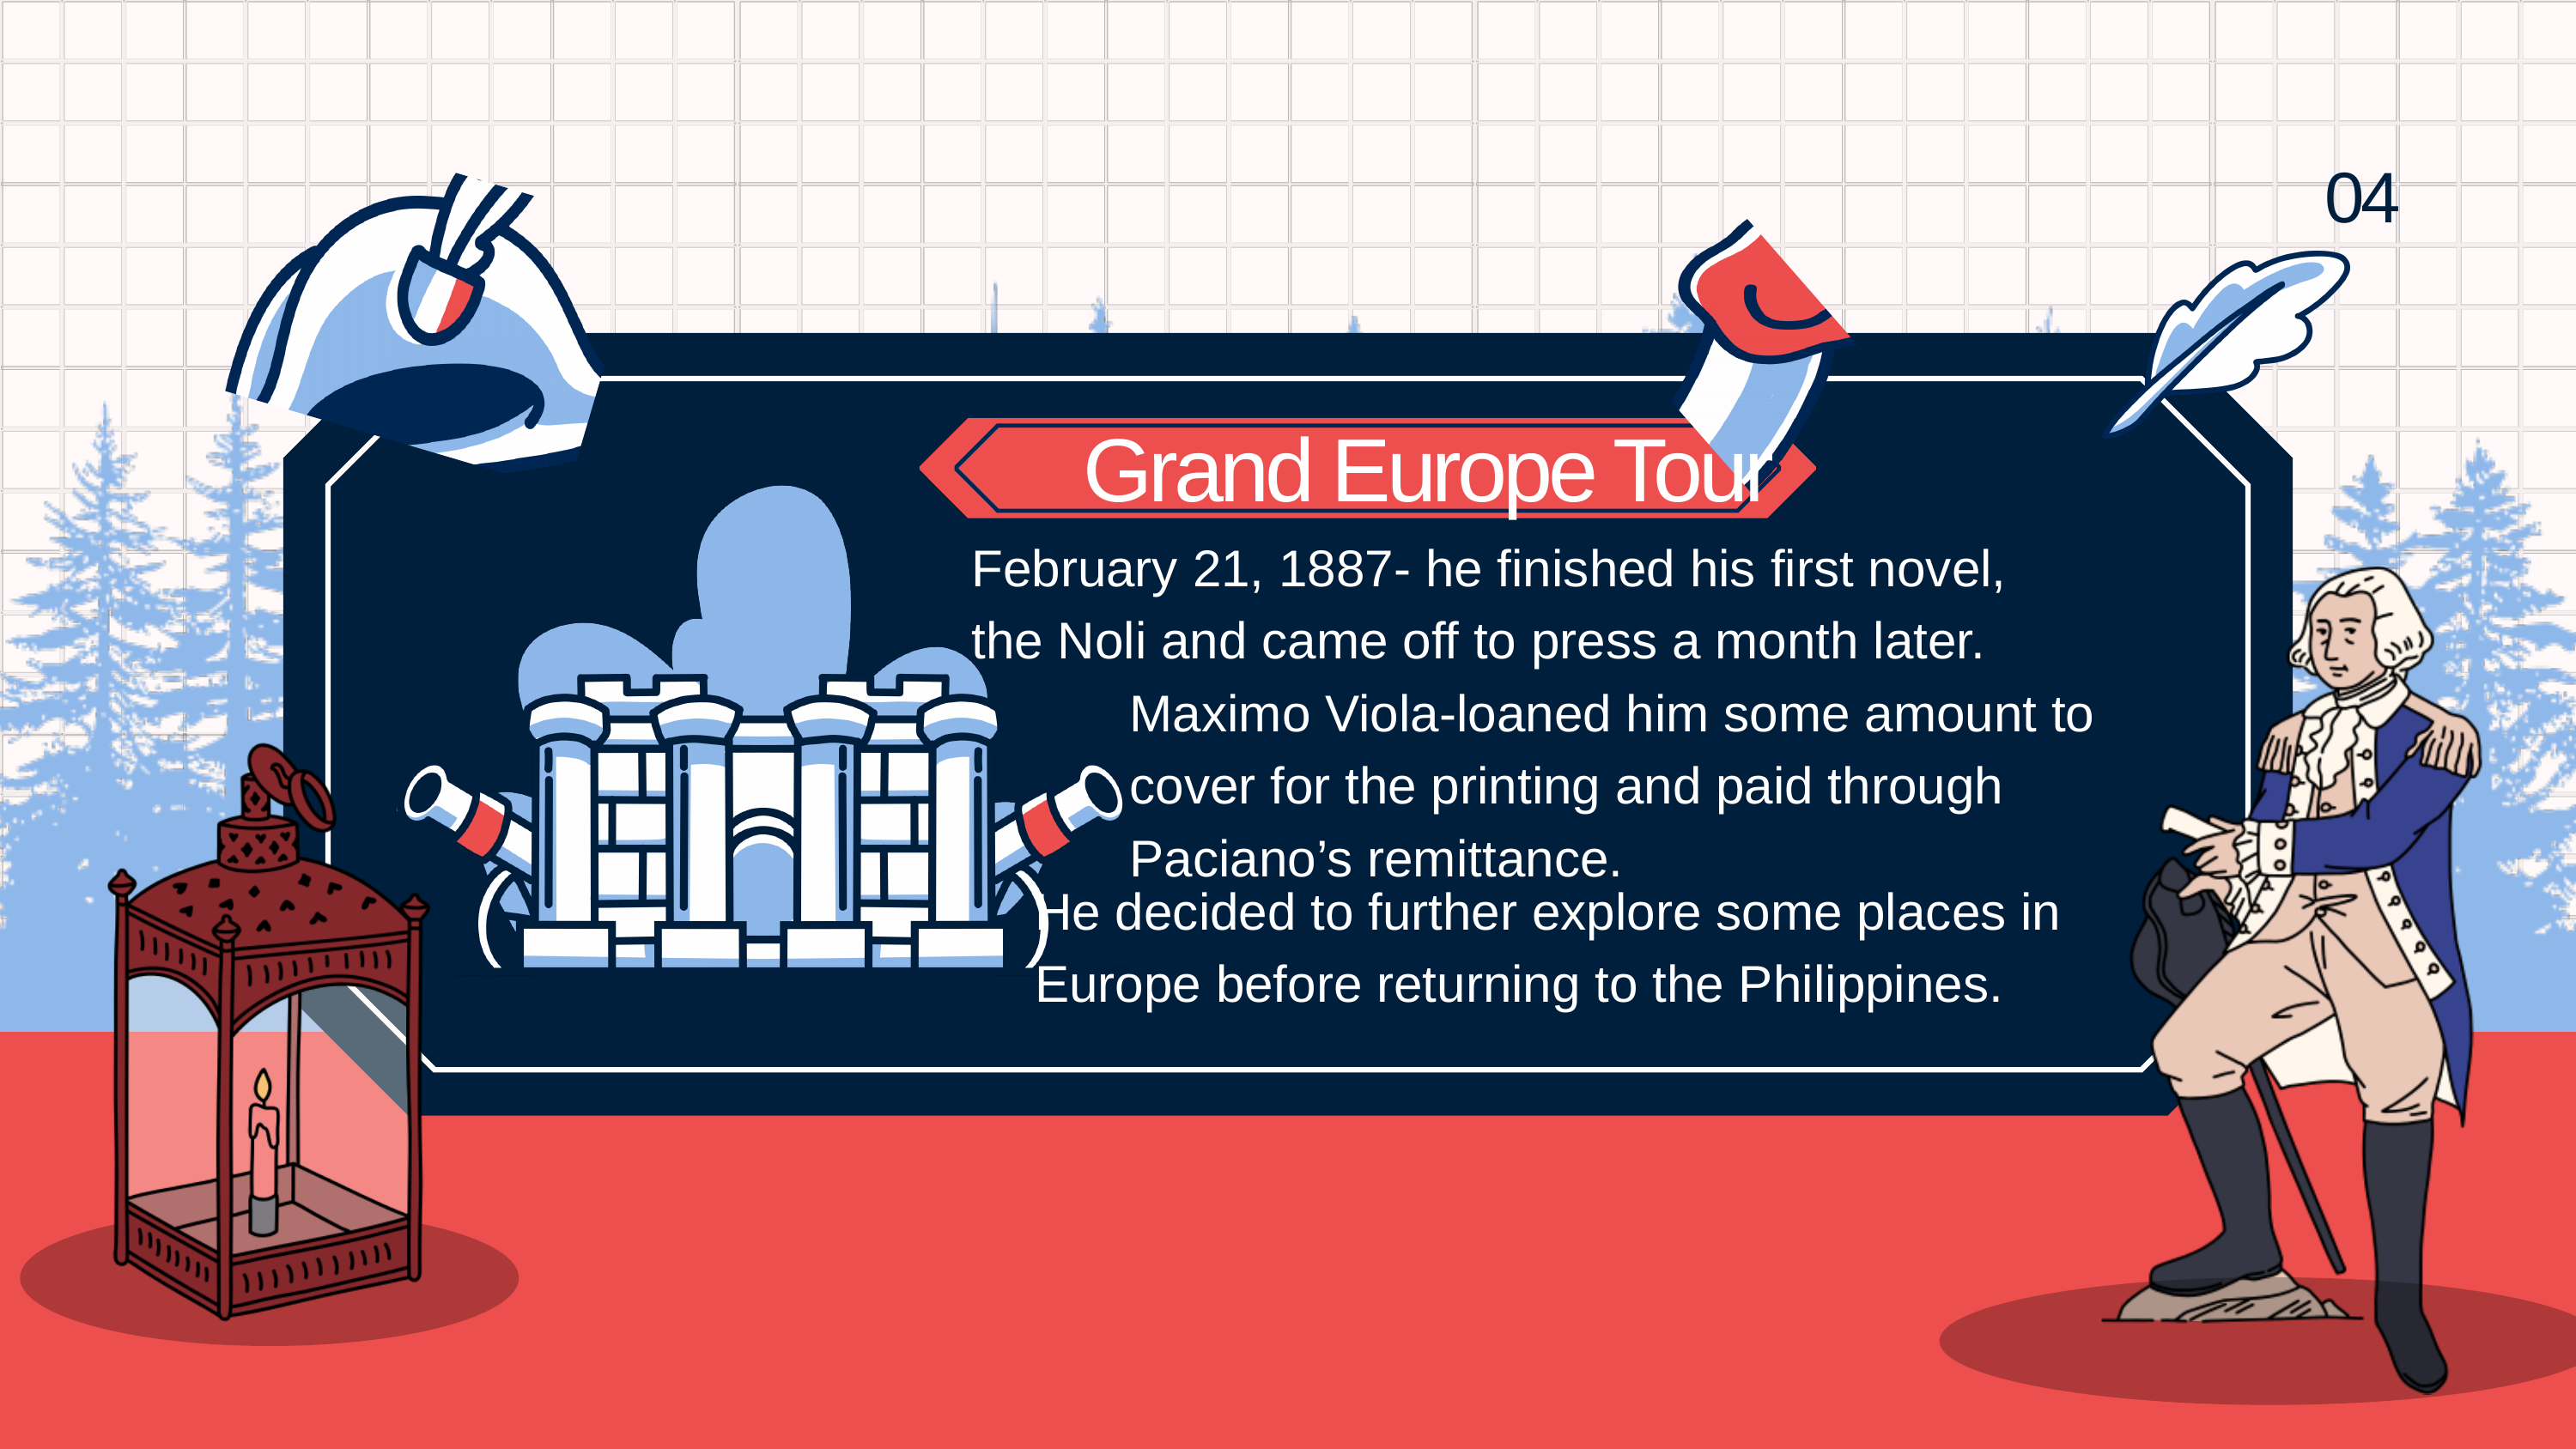

04

Grand Europe Tour

February 21, 1887- he finished his first novel, the Noli and came off to press a month later.

Maximo Viola-loaned him some amount to cover for the printing and paid through Paciano’s remittance.

He decided to further explore some places in Europe before returning to the Philippines.